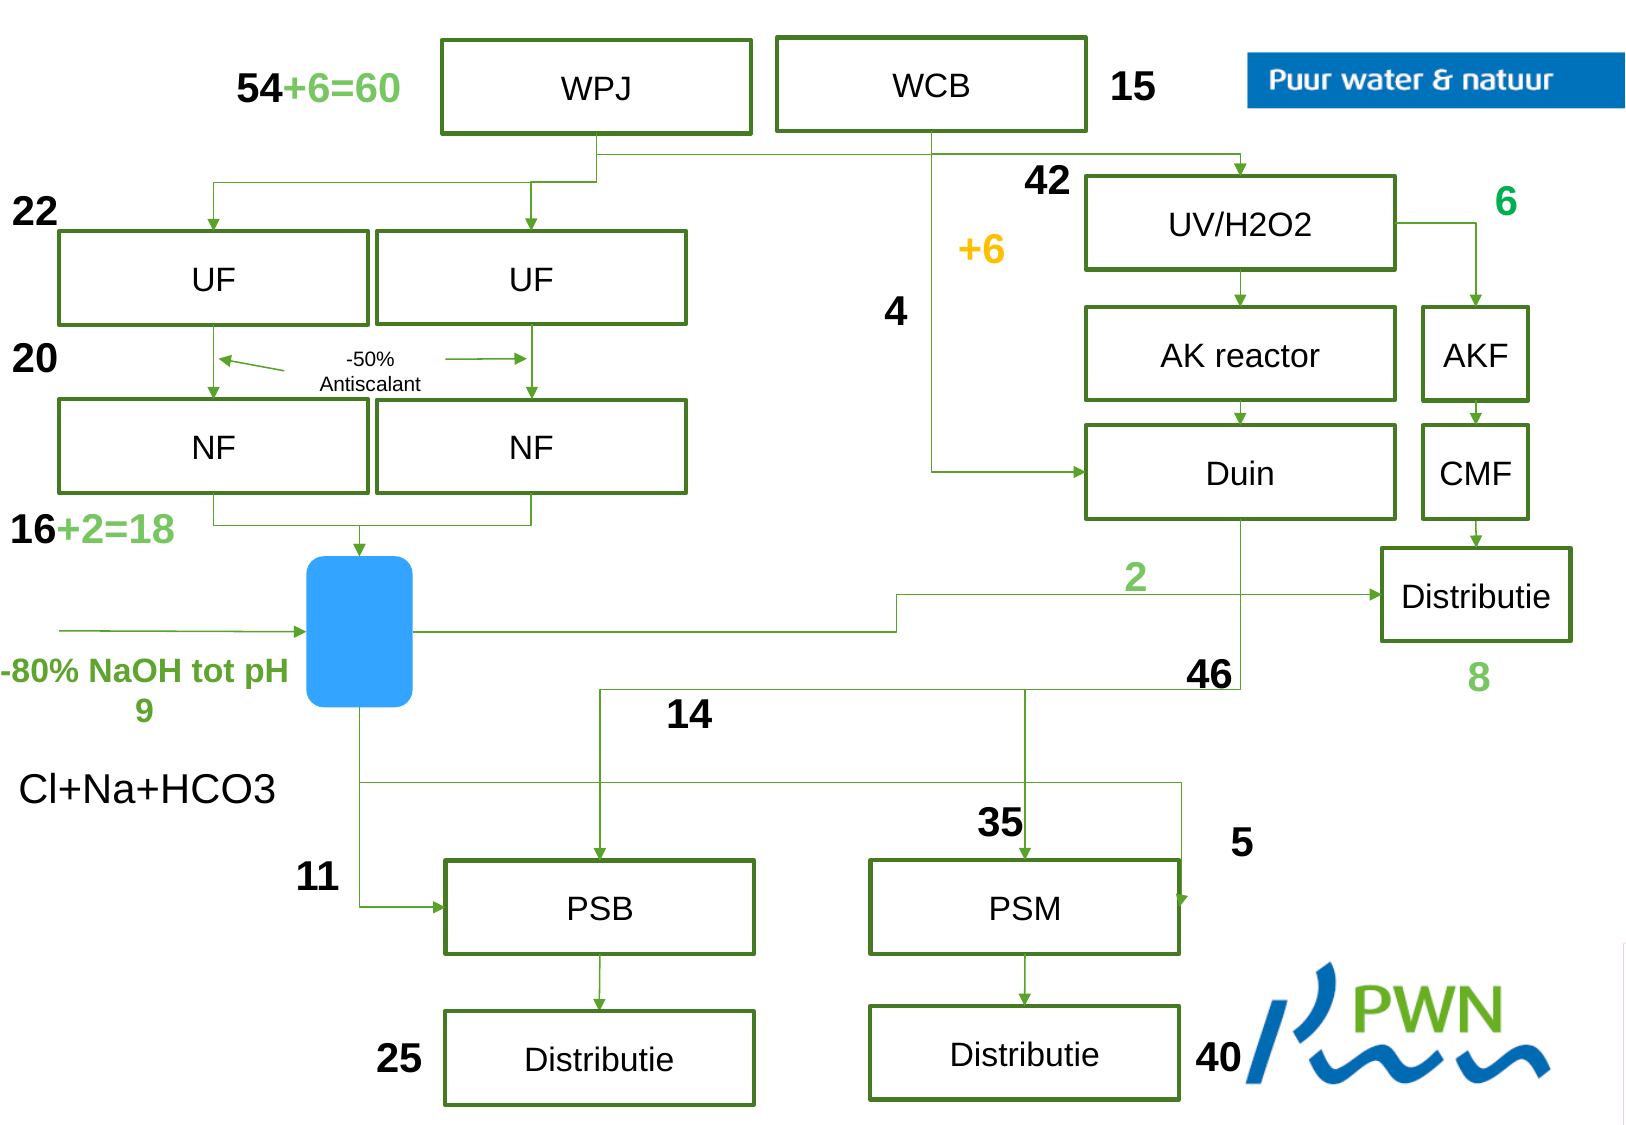

WCB
WPJ
15
54+6=60
42
6
UV/H2O2
22
+6
UF
UF
4
AK reactor
AKF
20
-50% Antiscalant
NF
NF
Duin
CMF
16+2=18
2
Distributie

46
-80% NaOH tot pH 9
8
14
Cl+Na+HCO3
35
5
11
PSM
PSB
Distributie
Distributie
40
25